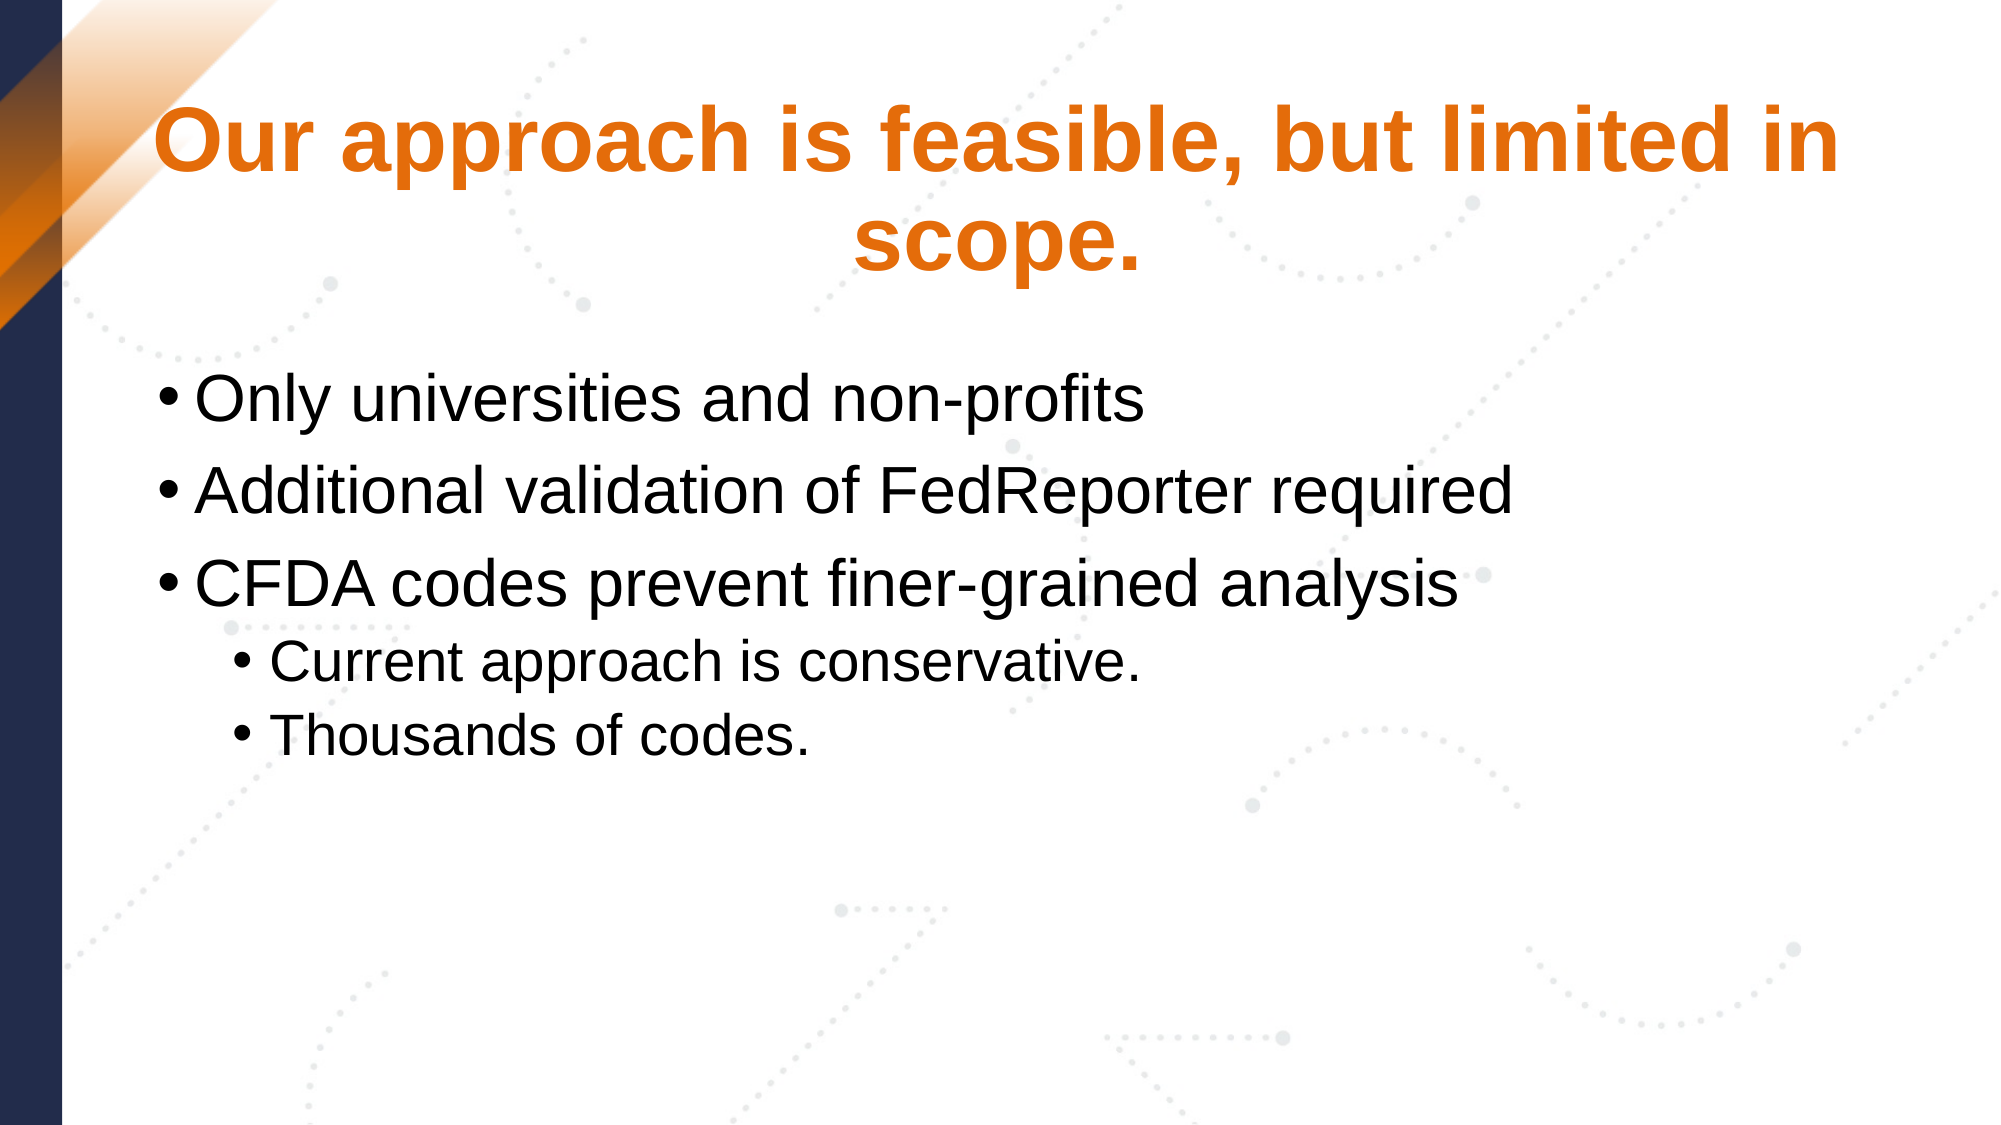

# Our approach is feasible, but limited in scope.
Only universities and non-profits
Additional validation of FedReporter required
CFDA codes prevent finer-grained analysis
Current approach is conservative.
Thousands of codes.